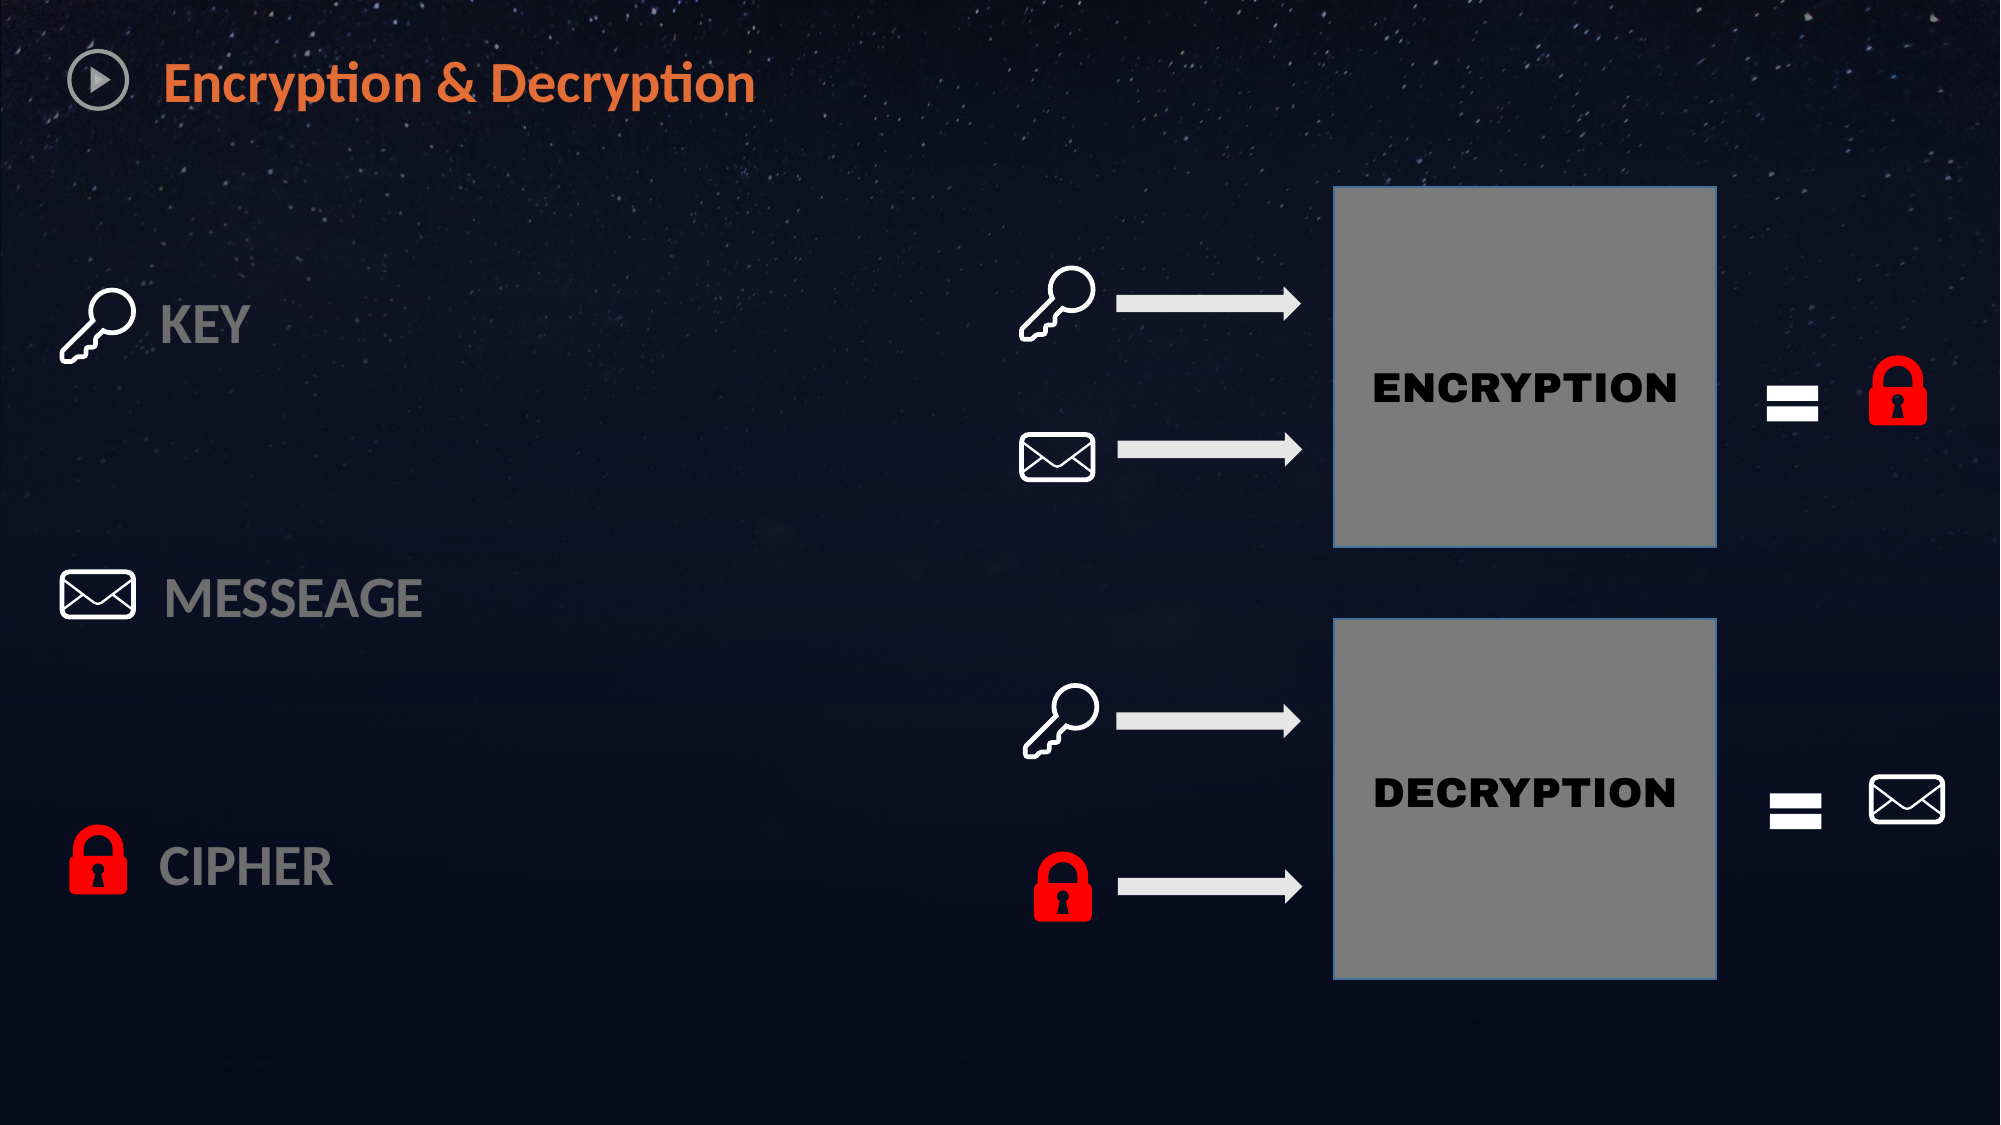

Encryption & Decryption

KEY

=
ENCRYPTION

MESSEAGE

=
DECRYPTION

CIPHER